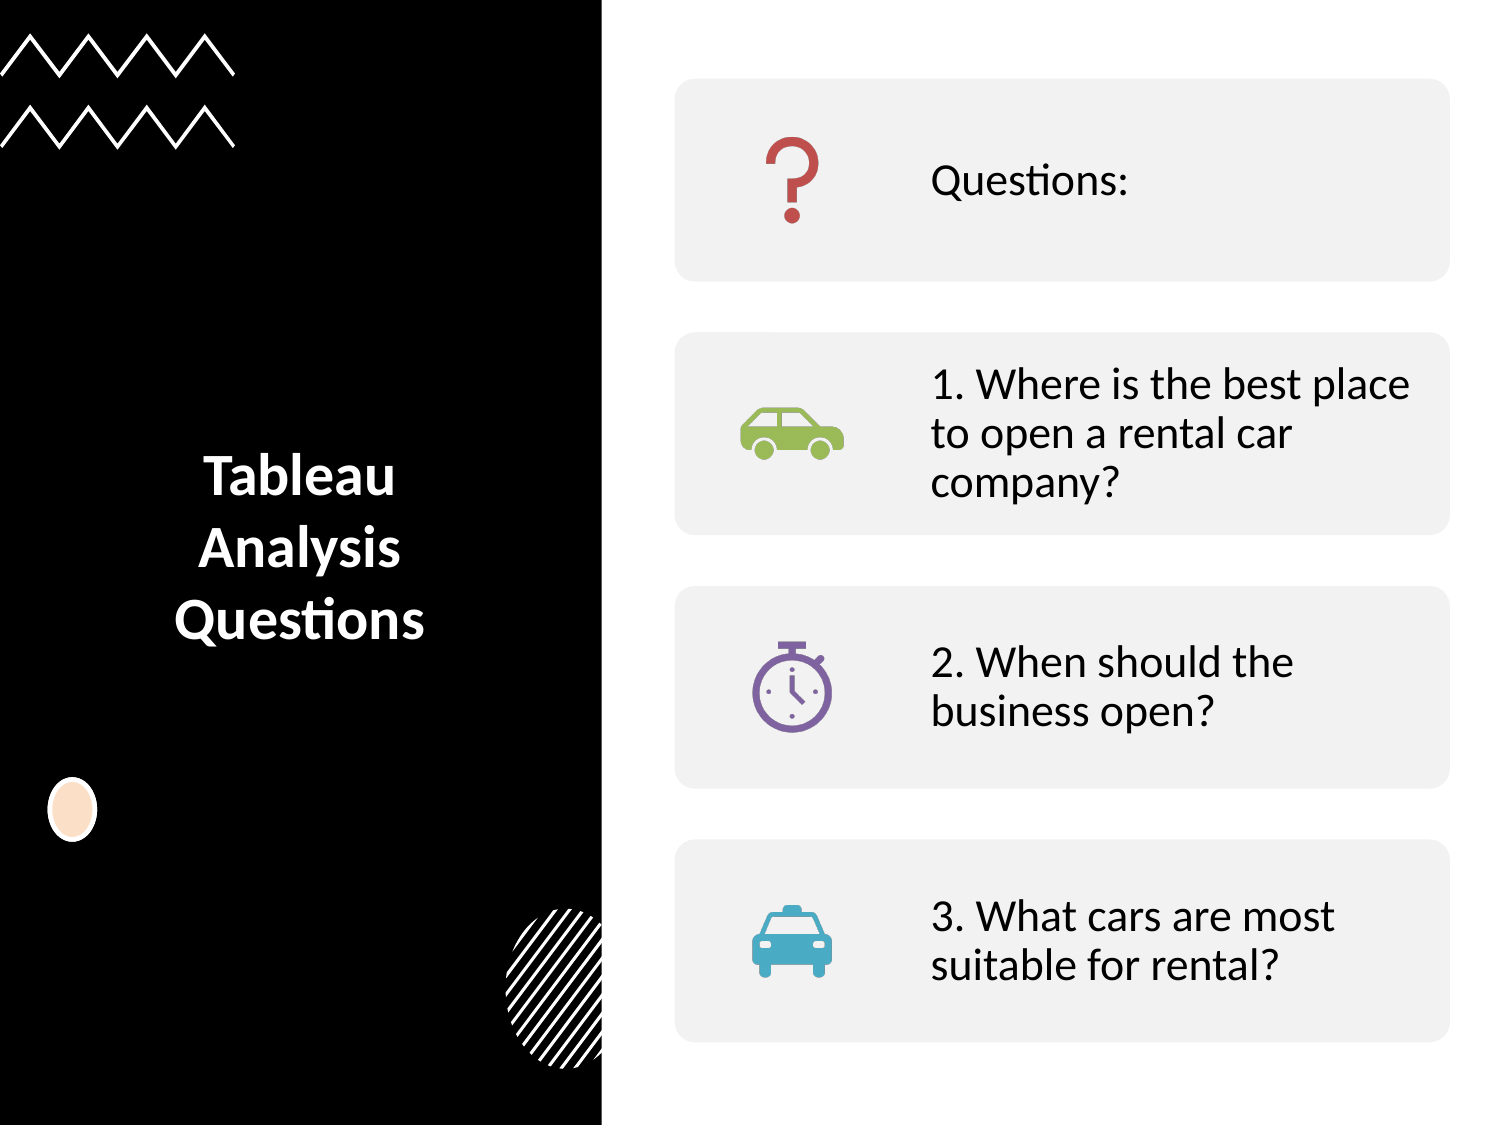

Questions:
1. Where is the best place to open a rental car company?
2. When should the business open?
3. What cars are most suitable for rental?
# Tableau Analysis Questions